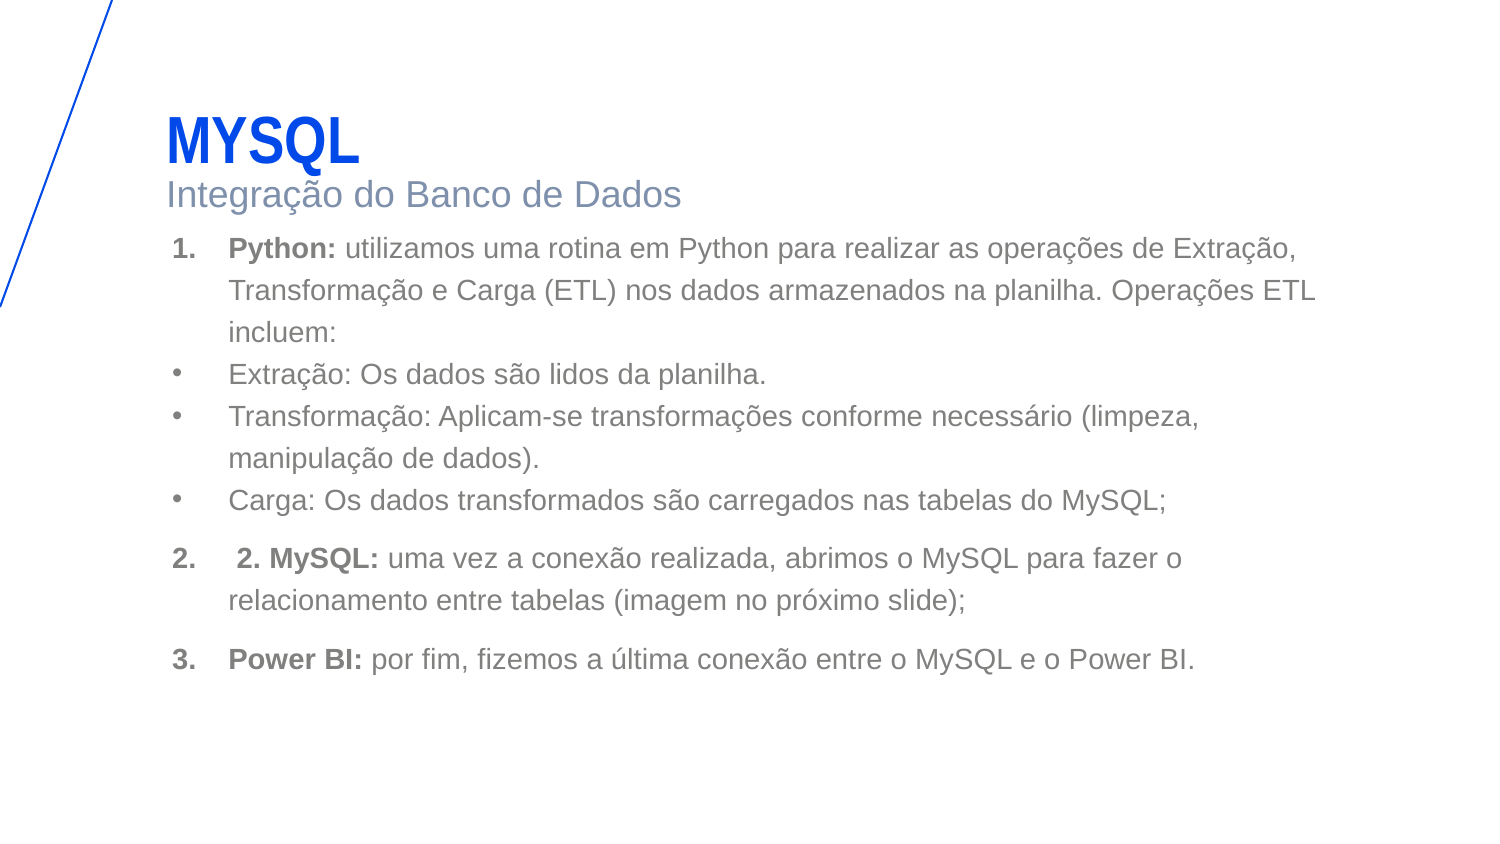

MYSQL
Integração do Banco de Dados
Python: utilizamos uma rotina em Python para realizar as operações de Extração, Transformação e Carga (ETL) nos dados armazenados na planilha. Operações ETL incluem:
Extração: Os dados são lidos da planilha.
Transformação: Aplicam-se transformações conforme necessário (limpeza, manipulação de dados).
Carga: Os dados transformados são carregados nas tabelas do MySQL;
 2. MySQL: uma vez a conexão realizada, abrimos o MySQL para fazer o relacionamento entre tabelas (imagem no próximo slide);
Power BI: por fim, fizemos a última conexão entre o MySQL e o Power BI.